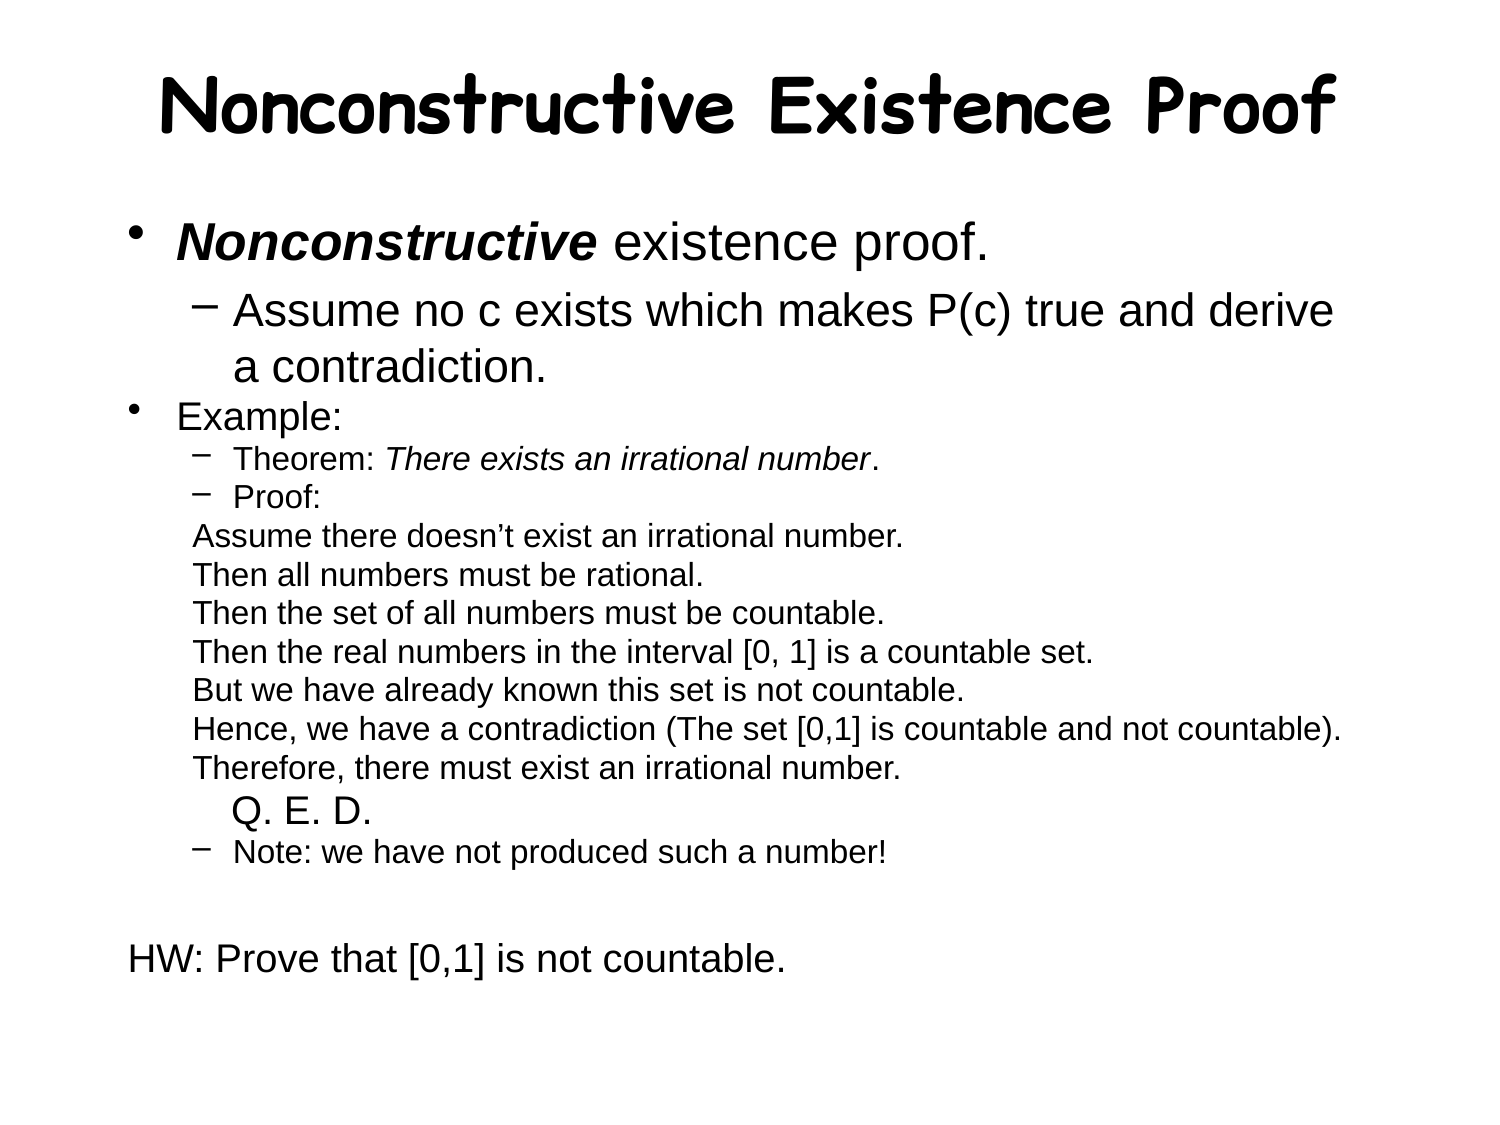

Nonconstructive Existence Proof
Nonconstructive existence proof.
Assume no c exists which makes P(c) true and derive a contradiction.
Example:
Theorem: There exists an irrational number.
Proof:
Assume there doesn’t exist an irrational number.
Then all numbers must be rational.
Then the set of all numbers must be countable.
Then the real numbers in the interval [0, 1] is a countable set.
But we have already known this set is not countable.
Hence, we have a contradiction (The set [0,1] is countable and not countable).
Therefore, there must exist an irrational number.
	     Q. E. D.
Note: we have not produced such a number!

HW: Prove that [0,1] is not countable.

P. 1